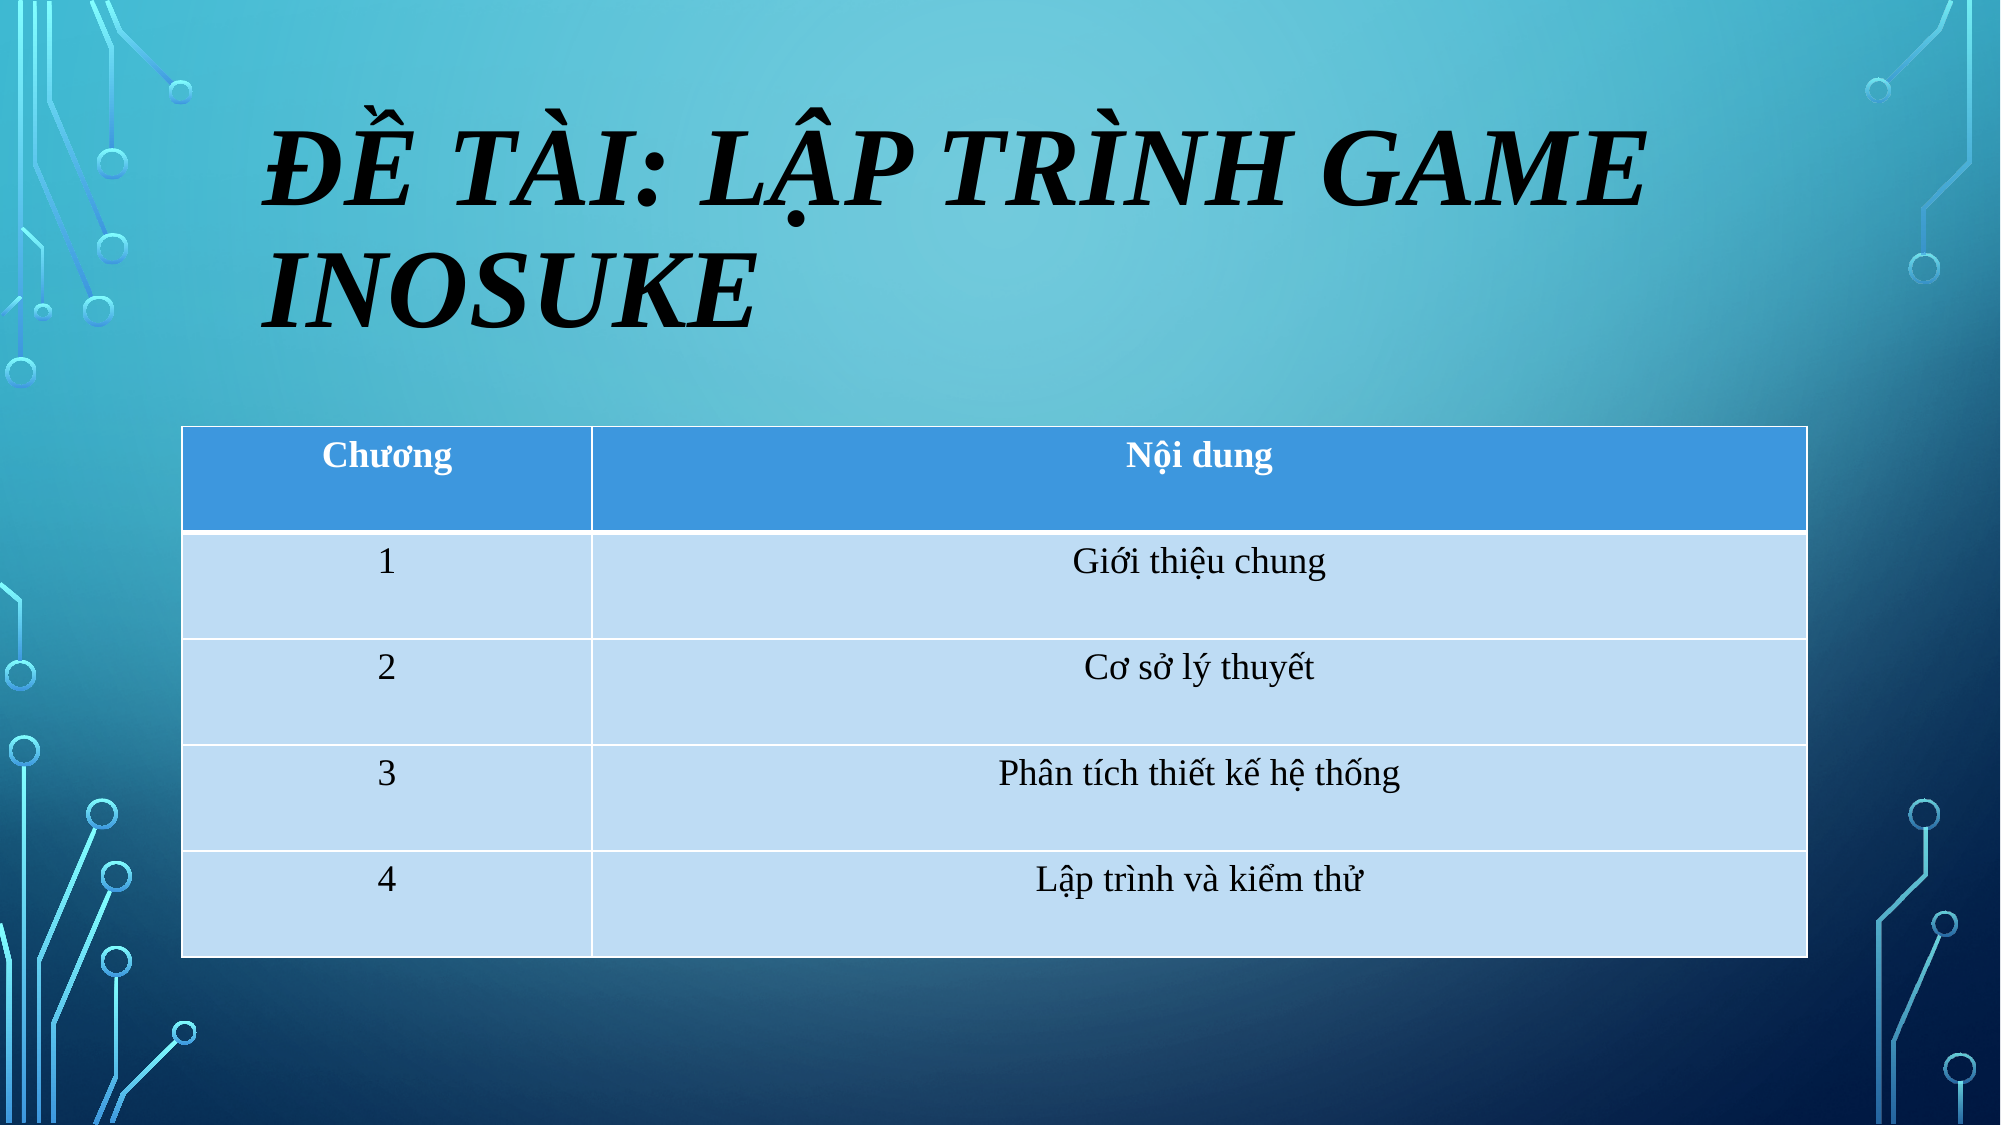

Đề tài: LẬP TRÌNH game Inosuke
| Chương | Nội dung |
| --- | --- |
| 1 | Giới thiệu chung |
| 2 | Cơ sở lý thuyết |
| 3 | Phân tích thiết kế hệ thống |
| 4 | Lập trình và kiểm thử |